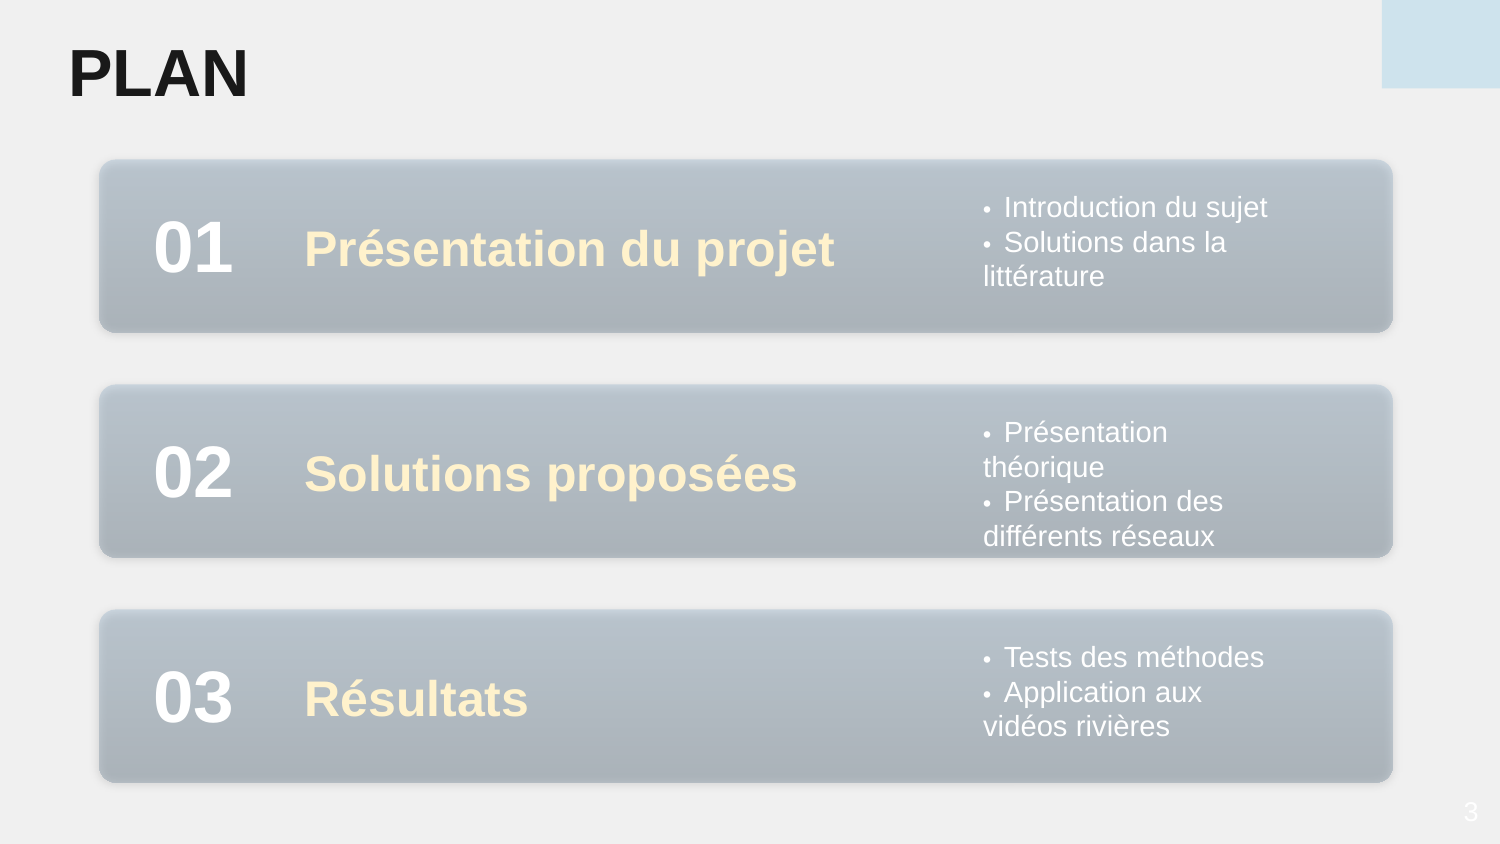

# PLAN

•  Introduction du sujet
•  Solutions dans la littérature

01
Présentation du projet

•  Présentation théorique
•  Présentation des différents réseaux

02
Solutions proposées

•  Tests des méthodes
•  Application aux  vidéos rivières
03
Résultats
3